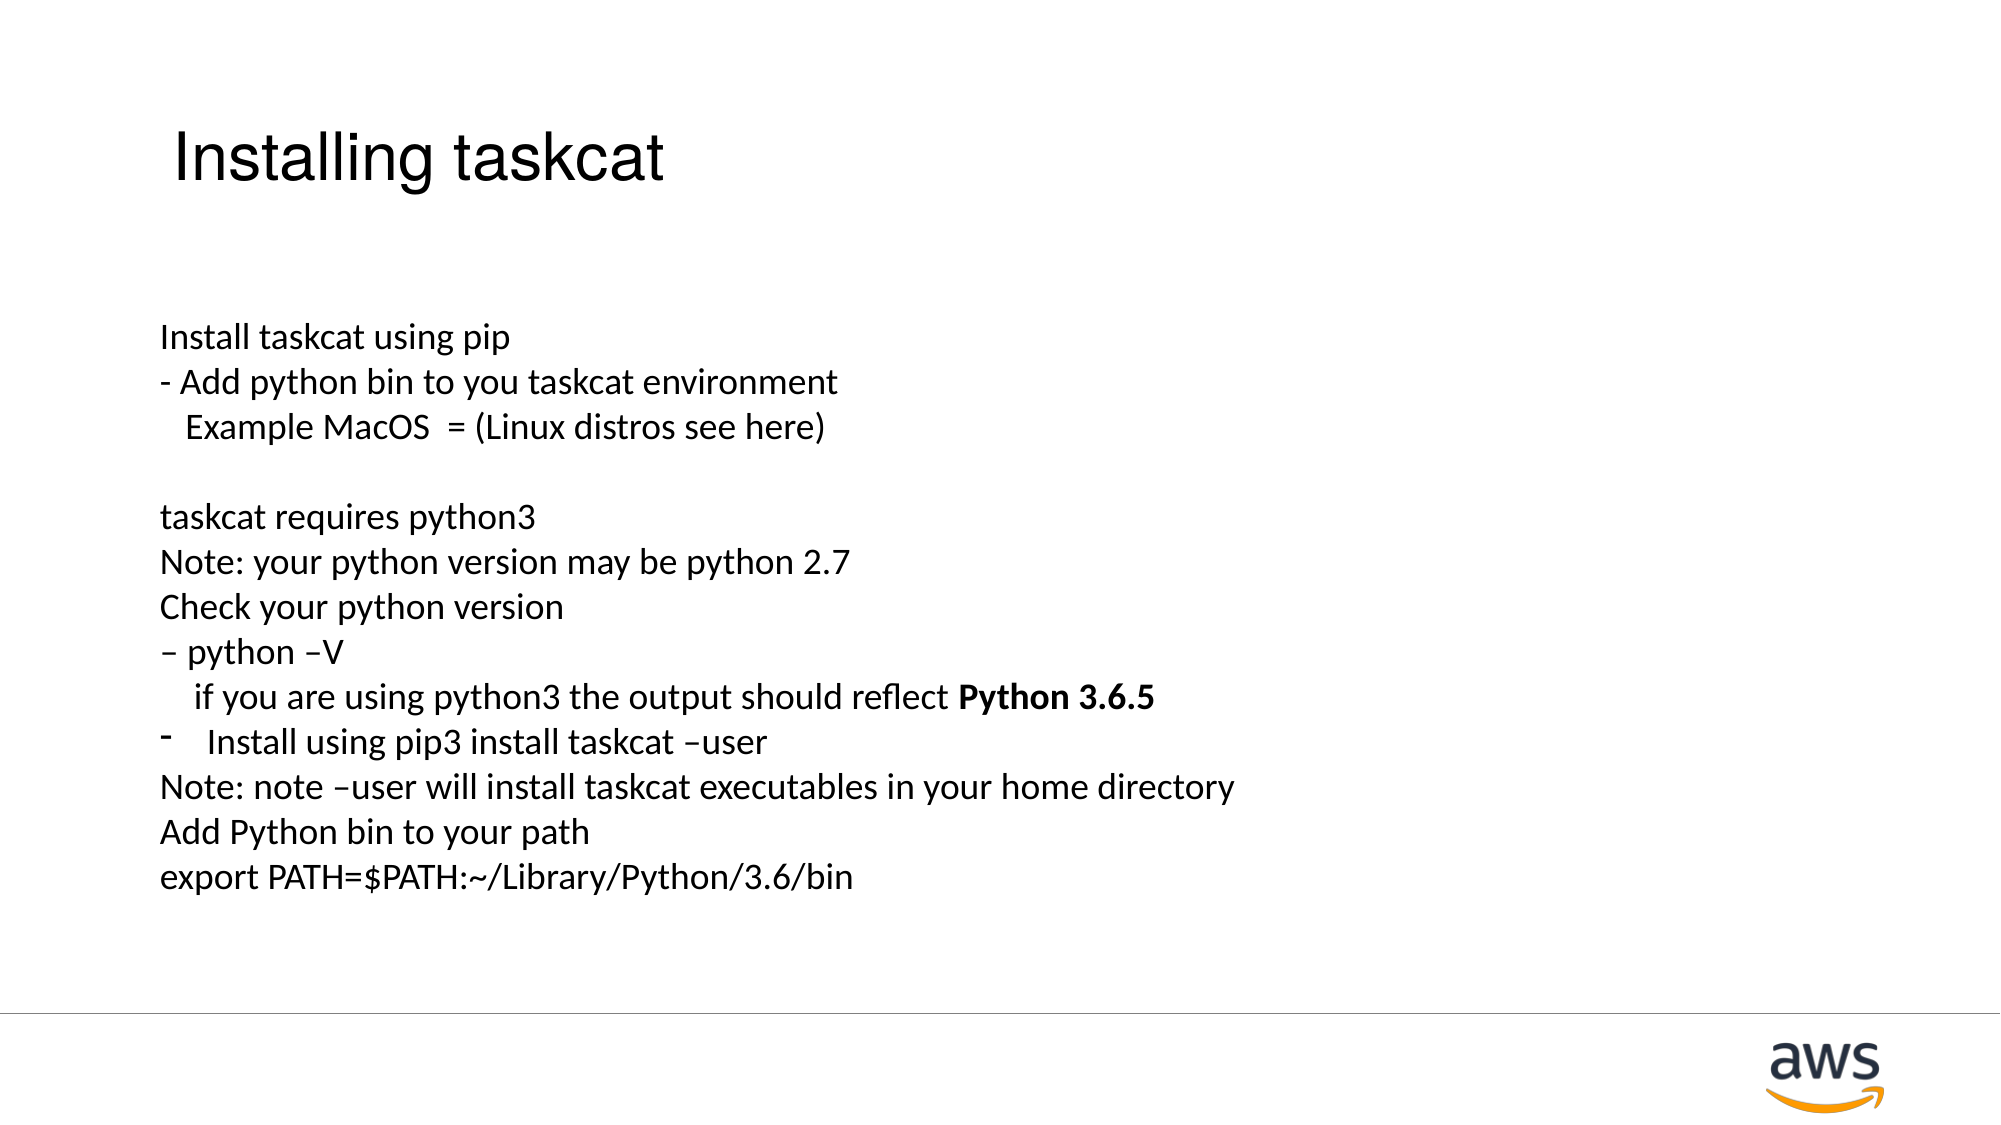

# Installing taskcat
Install taskcat using pip
- Add python bin to you taskcat environment
   Example MacOS  = (Linux distros see here)

taskcat requires python3
Note: your python version may be python 2.7
Check your python version
– python –V
    if you are using python3 the output should reflect Python 3.6.5
Install using pip3 install taskcat –user
Note: note –user will install taskcat executables in your home directory
Add Python bin to your path
export PATH=$PATH:~/Library/Python/3.6/bin